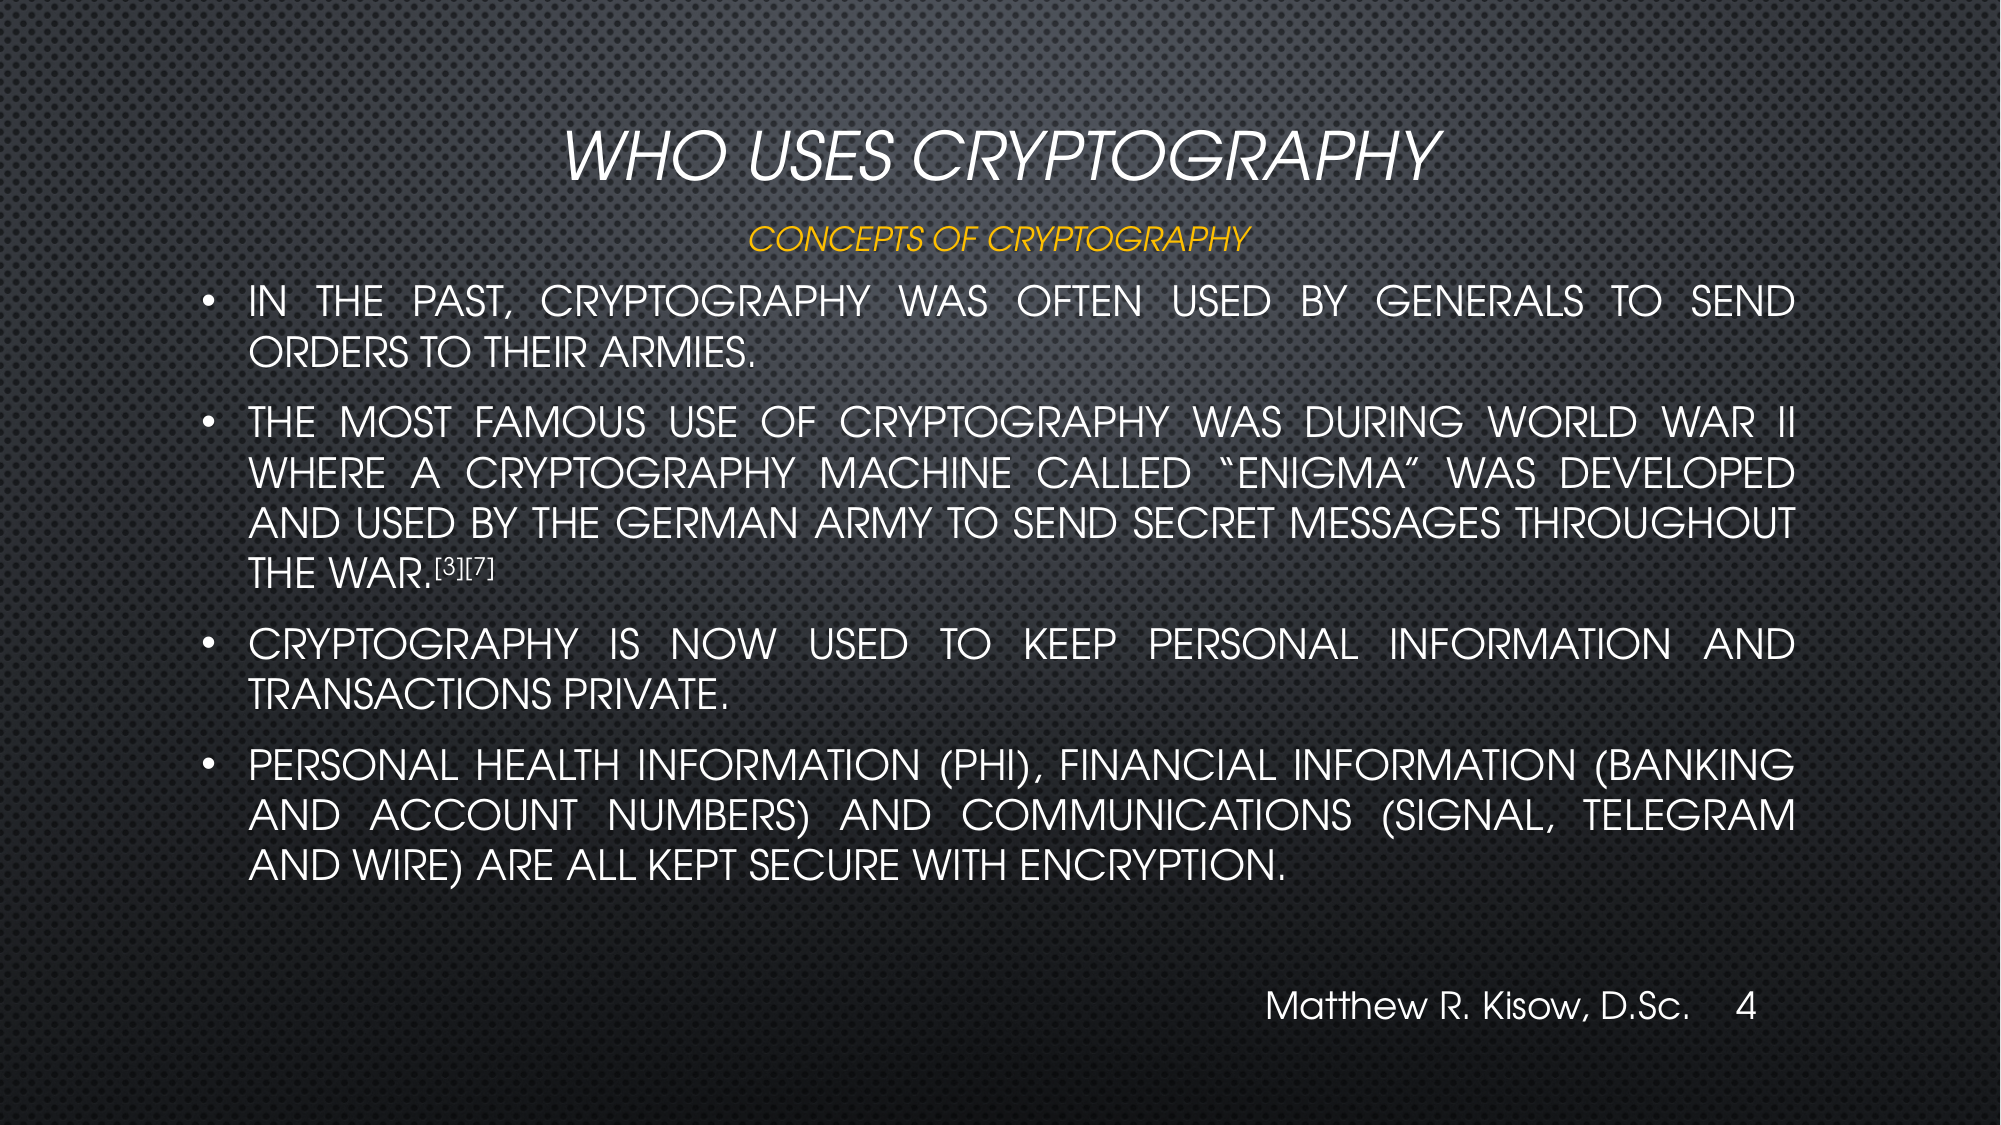

# Who uses cryptography
Concepts of Cryptography
In the past, cryptography was often used by generals to send orders to their armies.
The most famous use of cryptography was during World War II where a cryptography machine called “Enigma” was developed and used by the German army to send secret messages throughout the war.[3][7]
Cryptography is now used to keep personal information and transactions private.
personal health information (phi), financial information (banking and account numbers) and communications (signal, telegram and wire) are all kept secure with encryption.